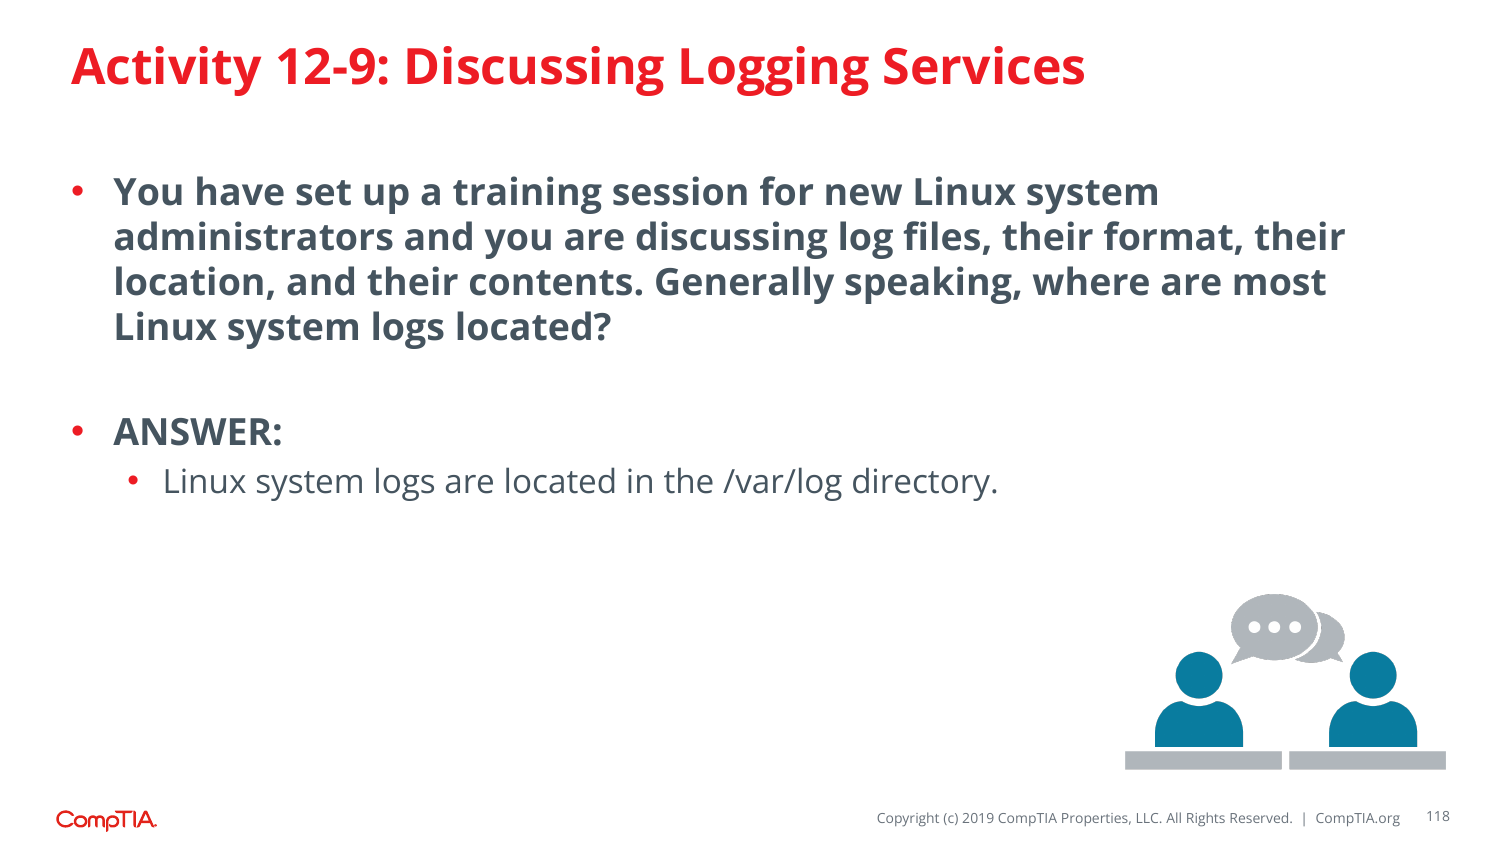

# Activity 12-9: Discussing Logging Services
You have set up a training session for new Linux system administrators and you are discussing log files, their format, their location, and their contents. Generally speaking, where are most Linux system logs located?

ANSWER:
Linux system logs are located in the /var/log directory.

118